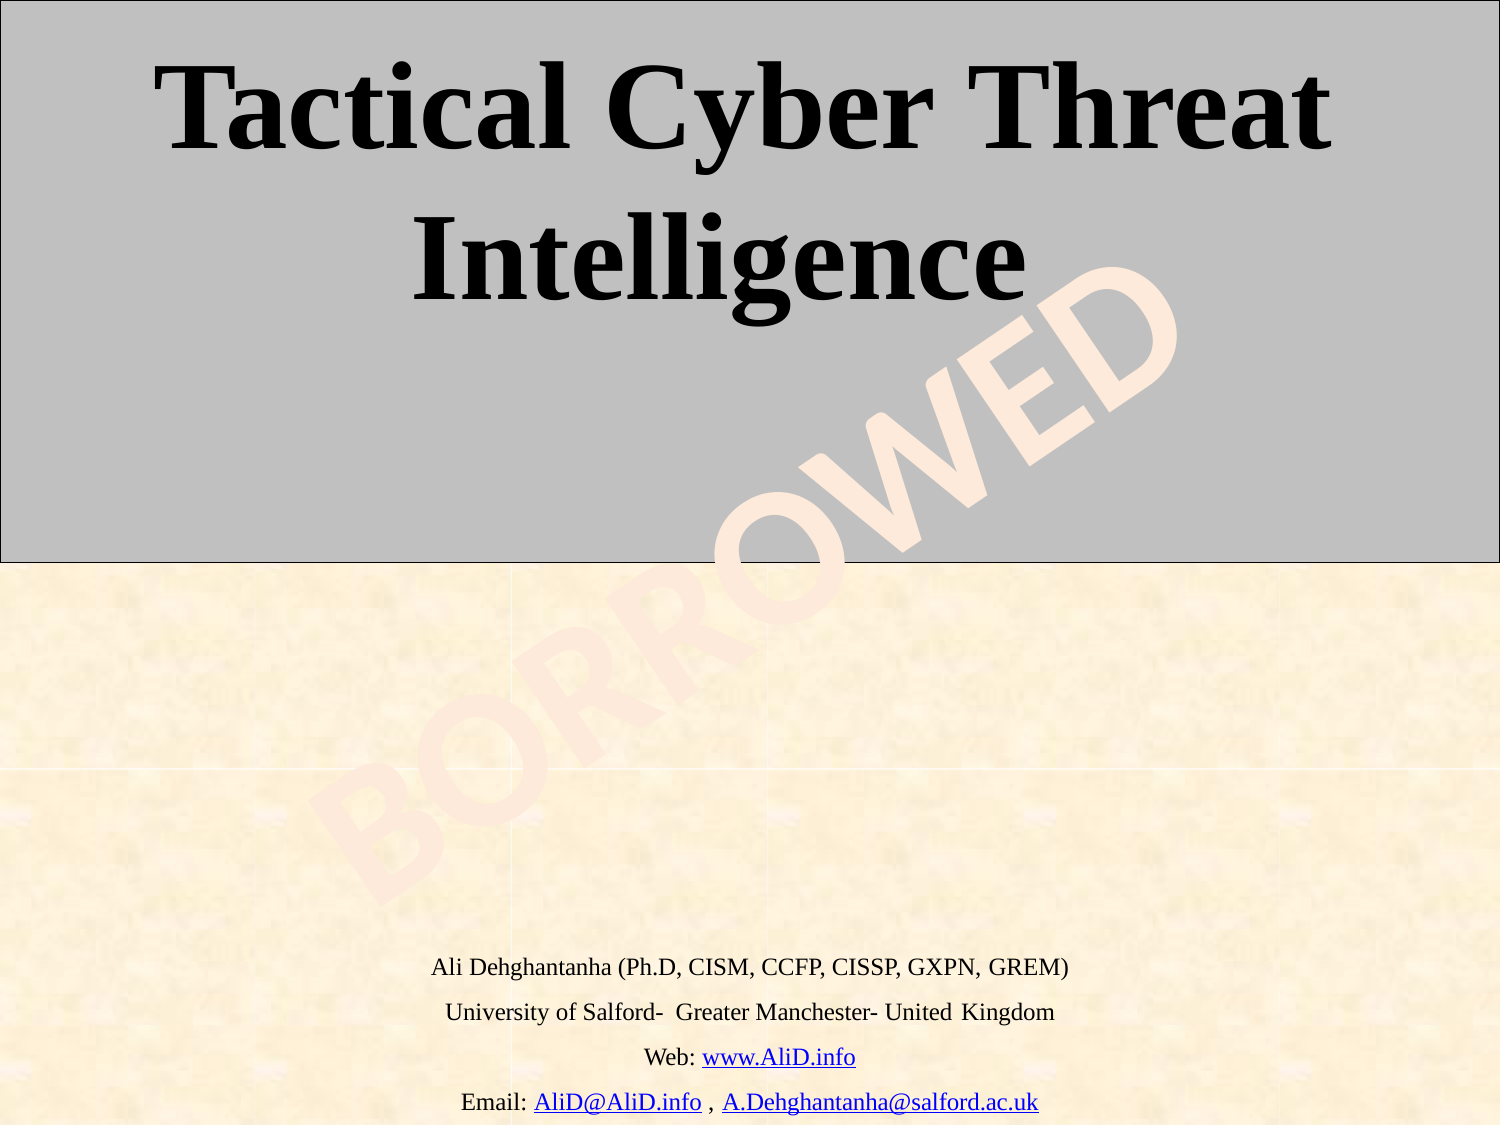

# Tactical Cyber Threat
Intelligence

BORROWED
Ali Dehghantanha (Ph.D, CISM, CCFP, CISSP, GXPN, GREM)
University of Salford-  Greater Manchester- United Kingdom
Web: www.AliD.info
Email: AliD@AliD.info , A.Dehghantanha@salford.ac.uk